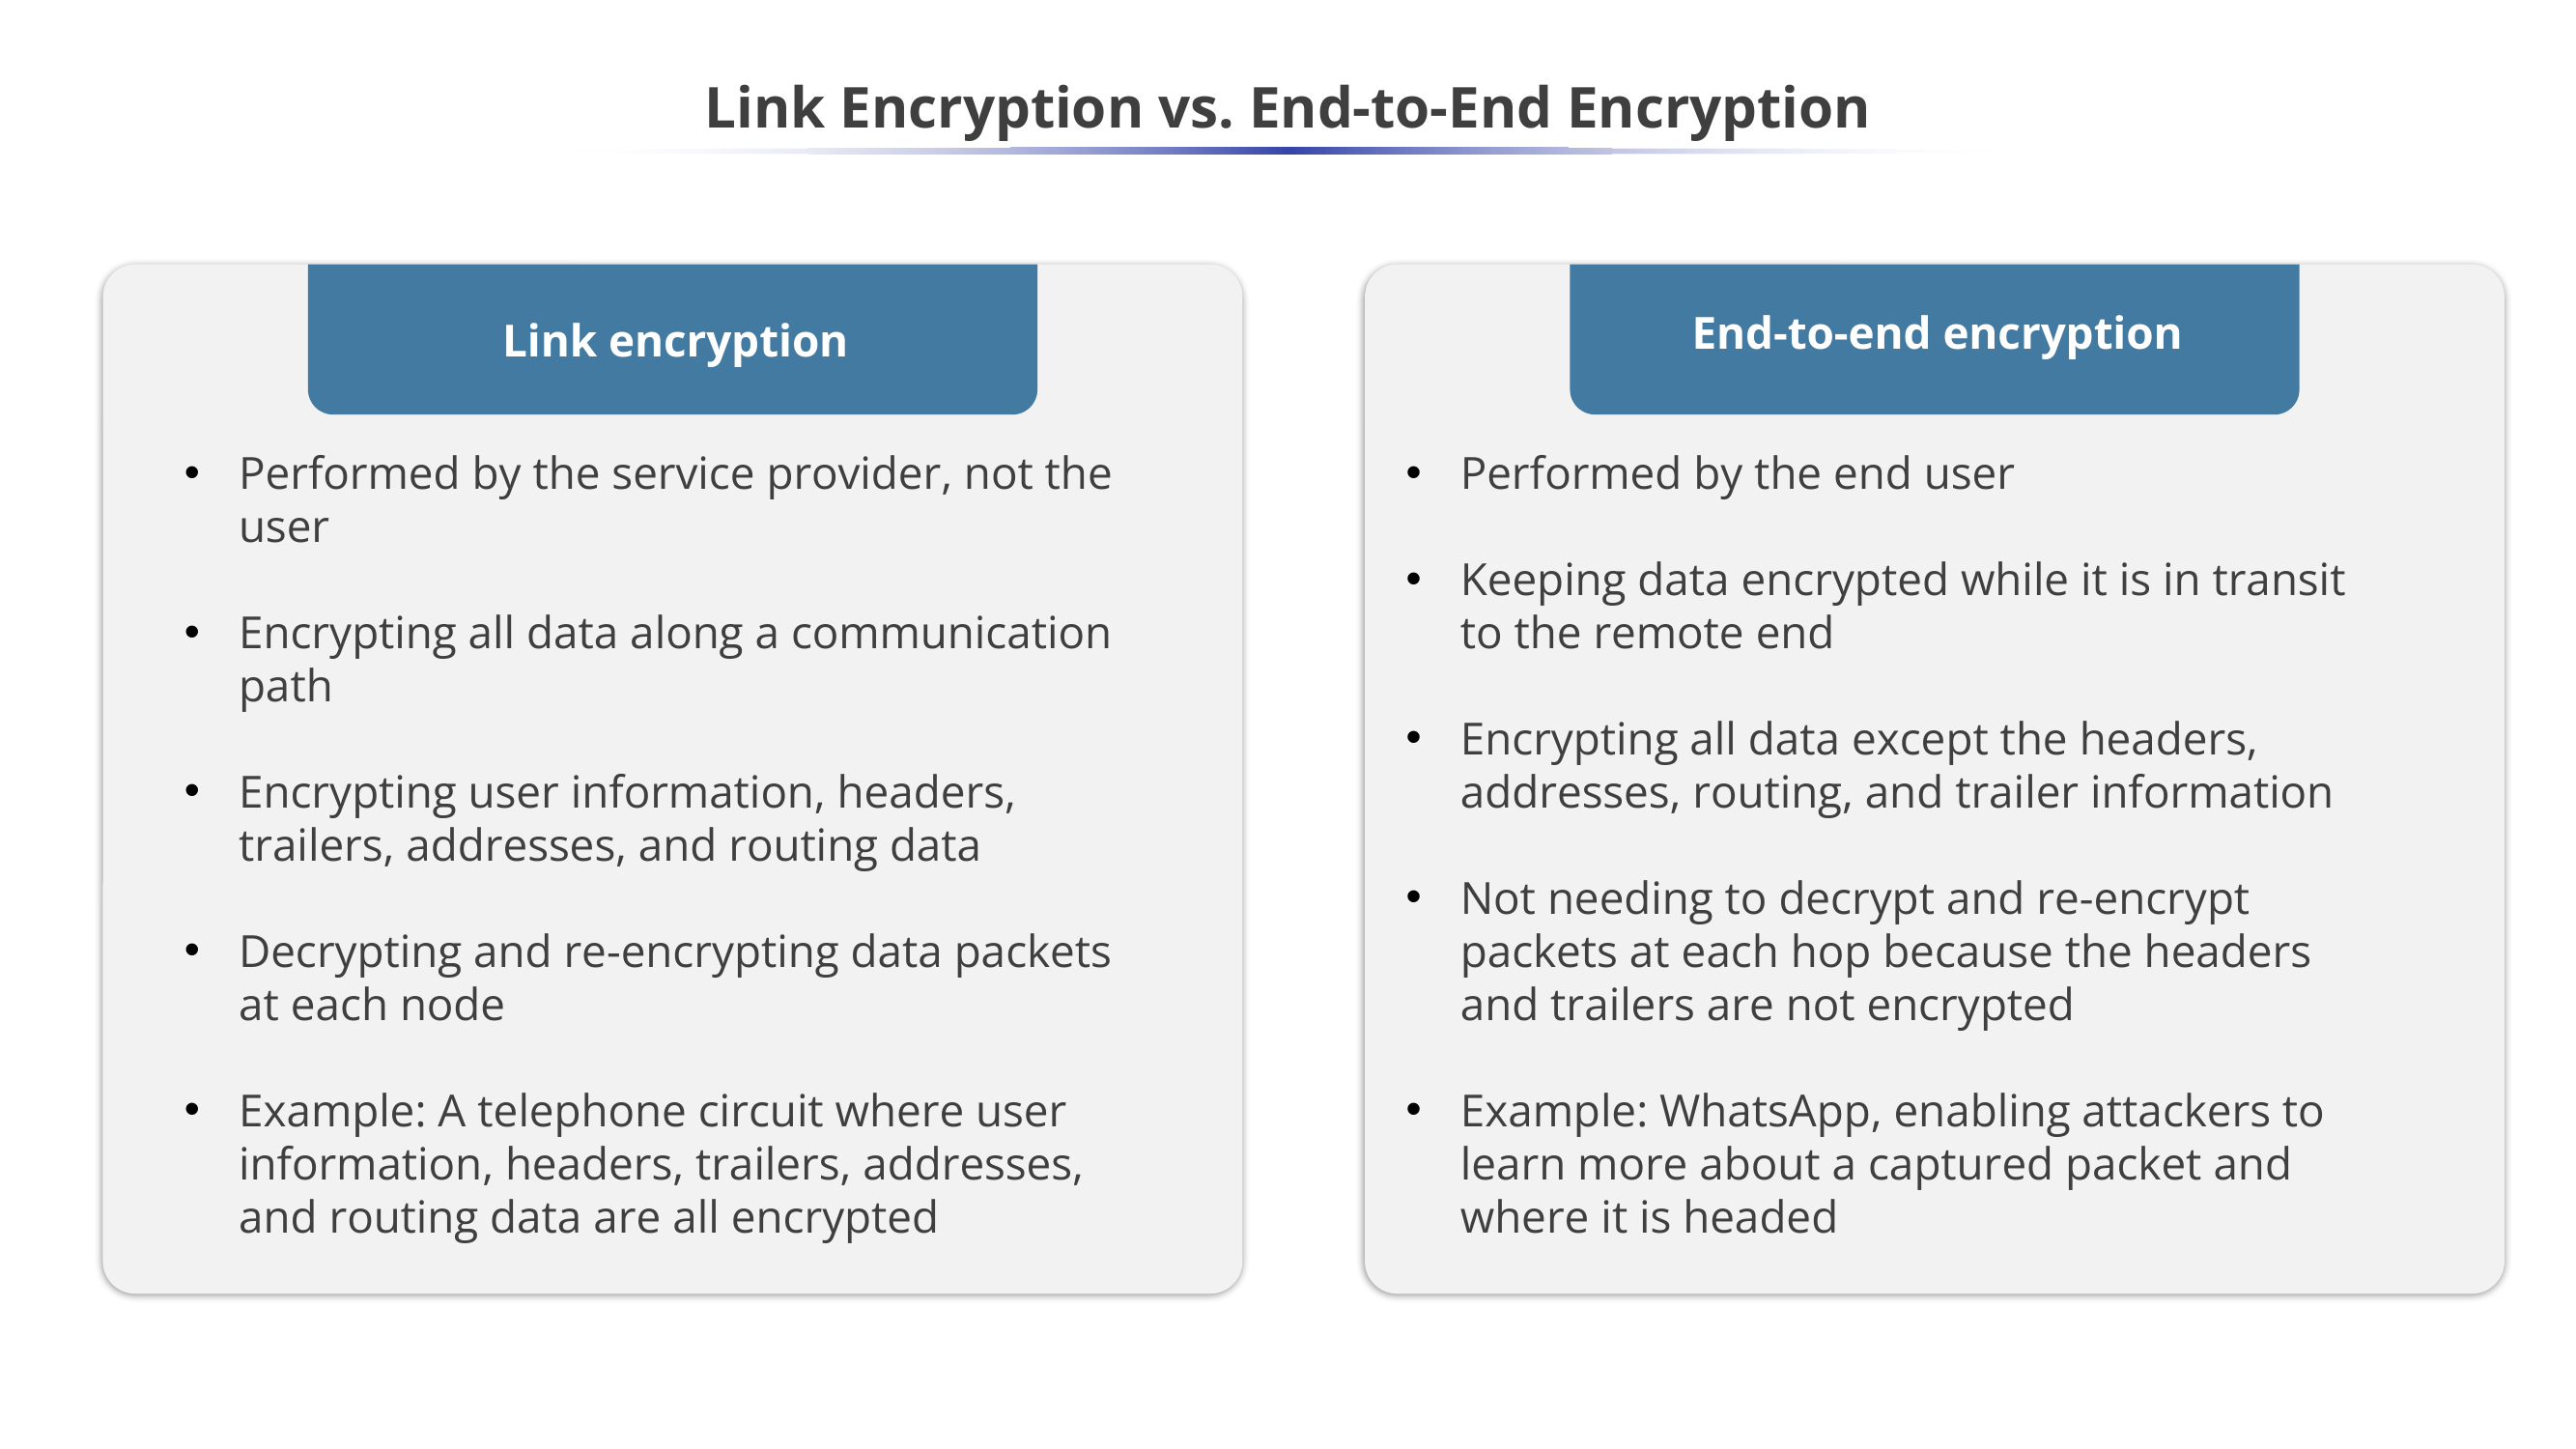

# Link Encryption vs. End-to-End Encryption

Link encryption

End-to-end encryption
Performed by the service provider, not the user

Encrypting all data along a communication path

Encrypting user information, headers, trailers, addresses, and routing data

Decrypting and re-encrypting data packets at each node

Example: A telephone circuit where user information, headers, trailers, addresses, and routing data are all encrypted
Performed by the end user

Keeping data encrypted while it is in transit to the remote end

Encrypting all data except the headers, addresses, routing, and trailer information

Not needing to decrypt and re-encrypt packets at each hop because the headers and trailers are not encrypted

Example: WhatsApp, enabling attackers to learn more about a captured packet and where it is headed